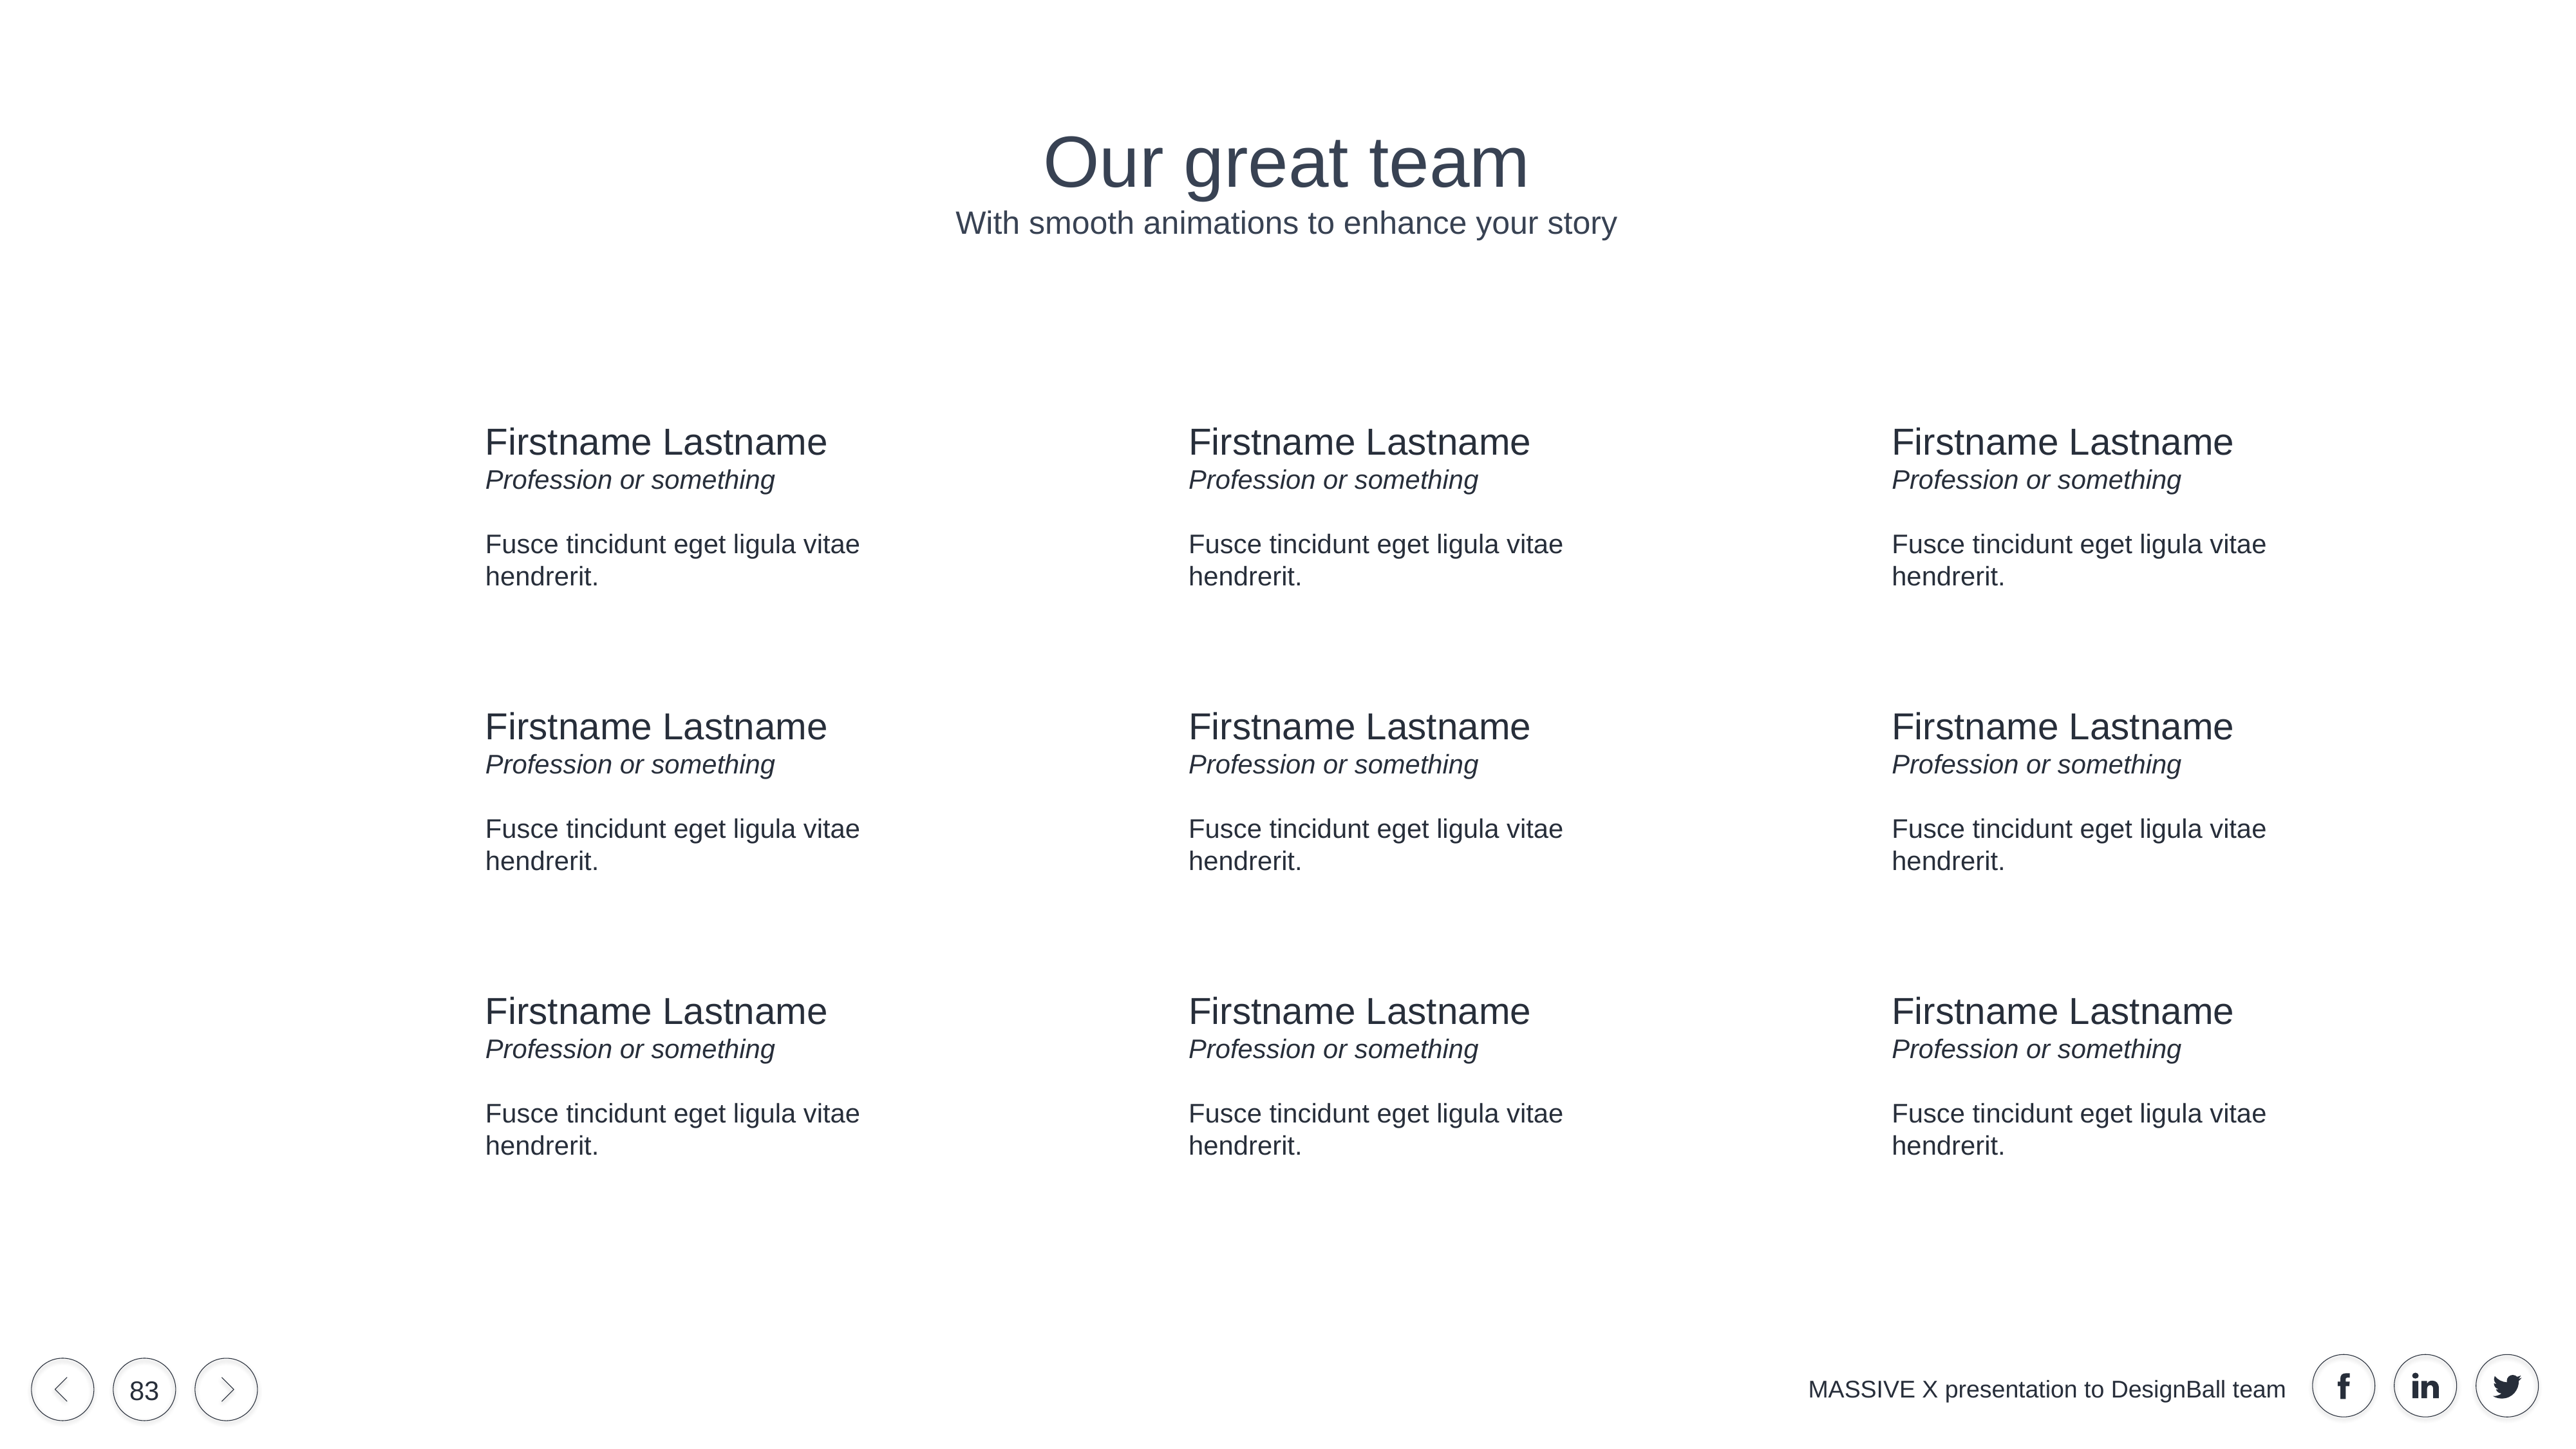

Our great team
With smooth animations to enhance your story

Firstname Lastname
Profession or something

Fusce tincidunt eget ligula vitae hendrerit.
Firstname Lastname
Profession or something

Fusce tincidunt eget ligula vitae hendrerit.
Firstname Lastname
Profession or something

Fusce tincidunt eget ligula vitae hendrerit.

Firstname Lastname
Profession or something

Fusce tincidunt eget ligula vitae hendrerit.
Firstname Lastname
Profession or something

Fusce tincidunt eget ligula vitae hendrerit.
Firstname Lastname
Profession or something

Fusce tincidunt eget ligula vitae hendrerit.

Firstname Lastname
Profession or something

Fusce tincidunt eget ligula vitae hendrerit.
Firstname Lastname
Profession or something

Fusce tincidunt eget ligula vitae hendrerit.
Firstname Lastname
Profession or something

Fusce tincidunt eget ligula vitae hendrerit.